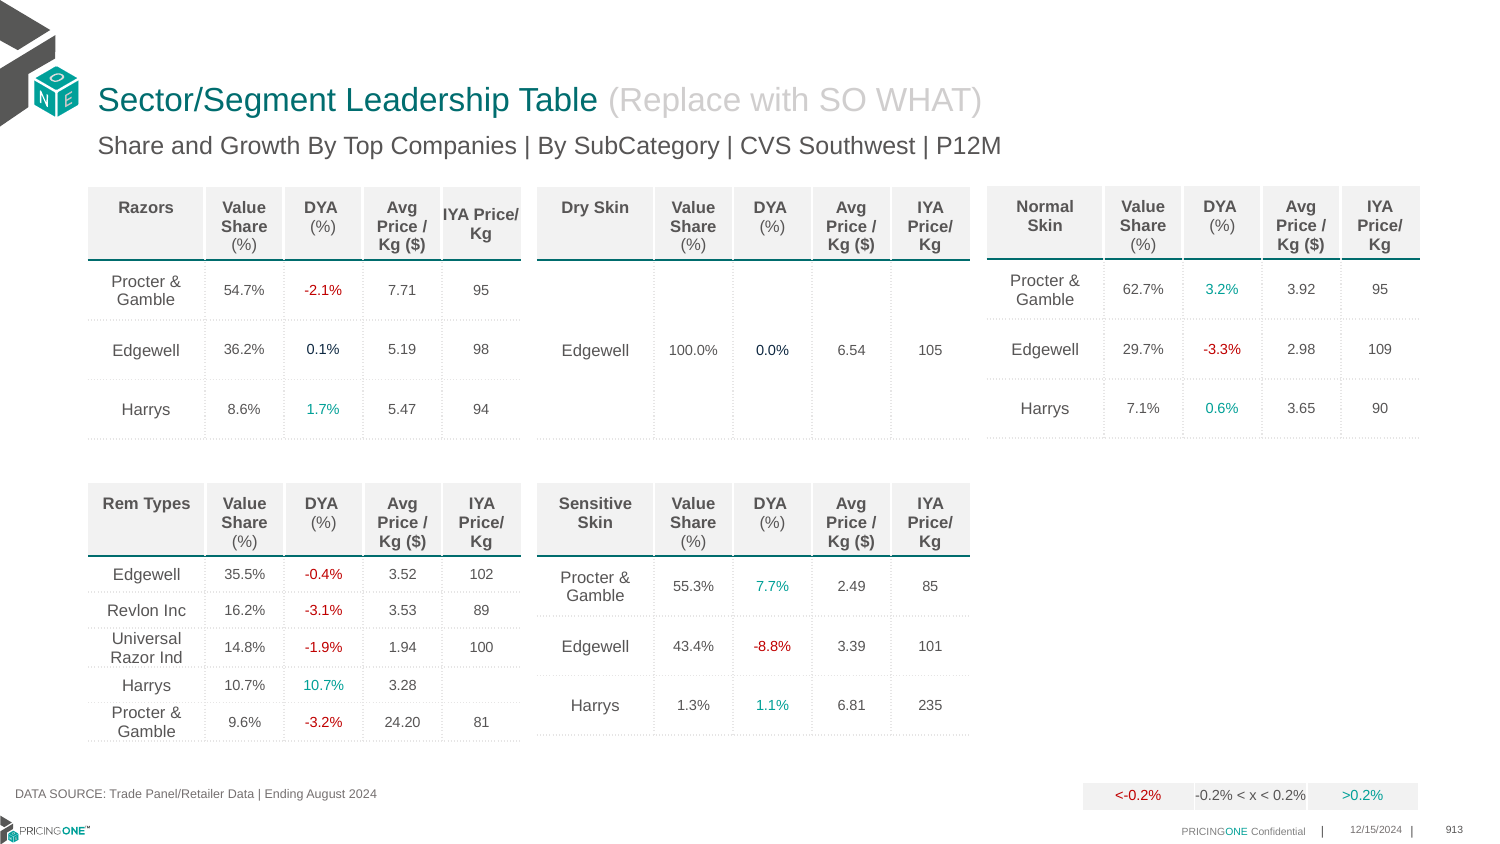

# Sector/Segment Leadership Table (Replace with SO WHAT)
Share and Growth By Top Companies | By SubCategory | CVS Southwest | P12M
| Normal Skin | Value Share (%) | DYA (%) | Avg Price /Kg ($) | IYA Price/Kg |
| --- | --- | --- | --- | --- |
| Procter & Gamble | 62.7% | 3.2% | 3.92 | 95 |
| Edgewell | 29.7% | -3.3% | 2.98 | 109 |
| Harrys | 7.1% | 0.6% | 3.65 | 90 |
| Razors | Value Share (%) | DYA (%) | Avg Price /Kg ($) | IYA Price/ Kg |
| --- | --- | --- | --- | --- |
| Procter & Gamble | 54.7% | -2.1% | 7.71 | 95 |
| Edgewell | 36.2% | 0.1% | 5.19 | 98 |
| Harrys | 8.6% | 1.7% | 5.47 | 94 |
| Dry Skin | Value Share (%) | DYA (%) | Avg Price /Kg ($) | IYA Price/Kg |
| --- | --- | --- | --- | --- |
| Edgewell | 100.0% | 0.0% | 6.54 | 105 |
| Rem Types | Value Share (%) | DYA (%) | Avg Price /Kg ($) | IYA Price/Kg |
| --- | --- | --- | --- | --- |
| Edgewell | 35.5% | -0.4% | 3.52 | 102 |
| Revlon Inc | 16.2% | -3.1% | 3.53 | 89 |
| Universal Razor Ind | 14.8% | -1.9% | 1.94 | 100 |
| Harrys | 10.7% | 10.7% | 3.28 |  |
| Procter & Gamble | 9.6% | -3.2% | 24.20 | 81 |
| Sensitive Skin | Value Share (%) | DYA (%) | Avg Price /Kg ($) | IYA Price/Kg |
| --- | --- | --- | --- | --- |
| Procter & Gamble | 55.3% | 7.7% | 2.49 | 85 |
| Edgewell | 43.4% | -8.8% | 3.39 | 101 |
| Harrys | 1.3% | 1.1% | 6.81 | 235 |
DATA SOURCE: Trade Panel/Retailer Data | Ending August 2024
| <-0.2% | -0.2% < x < 0.2% | >0.2% |
| --- | --- | --- |

12/15/2024
913